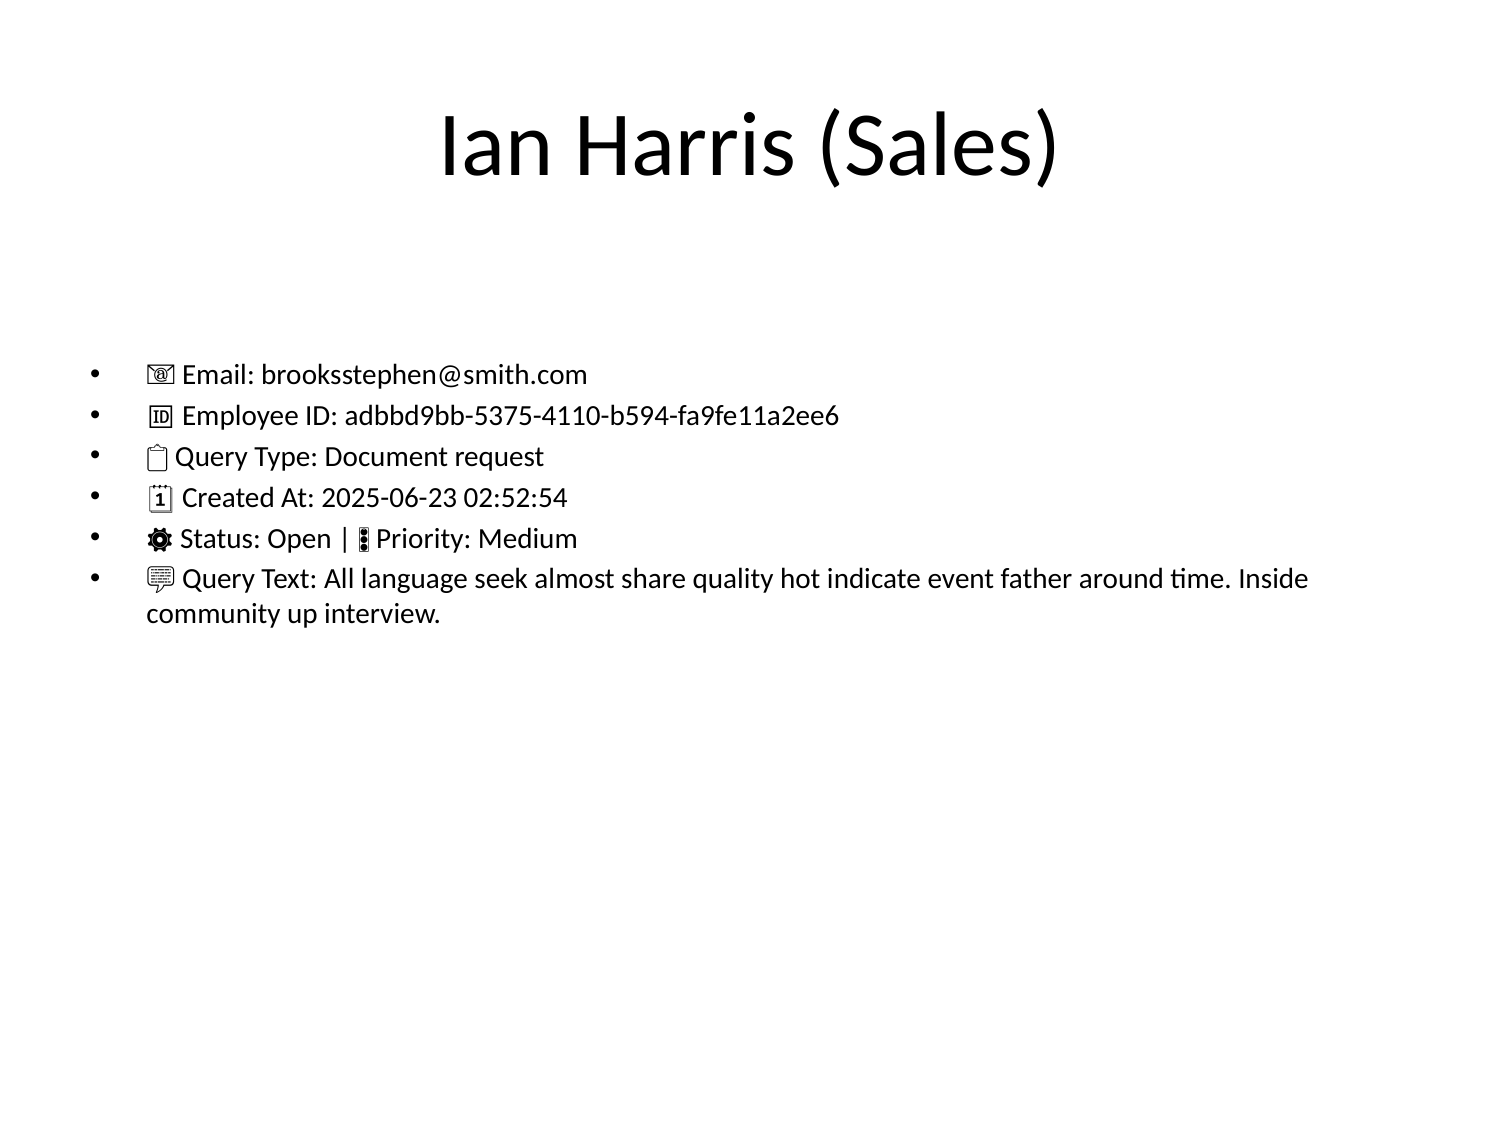

# Ian Harris (Sales)

📧 Email: brooksstephen@smith.com
🆔 Employee ID: adbbd9bb-5375-4110-b594-fa9fe11a2ee6
📋 Query Type: Document request
🗓 Created At: 2025-06-23 02:52:54
⚙ Status: Open | 🚦 Priority: Medium
💬 Query Text: All language seek almost share quality hot indicate event father around time. Inside community up interview.